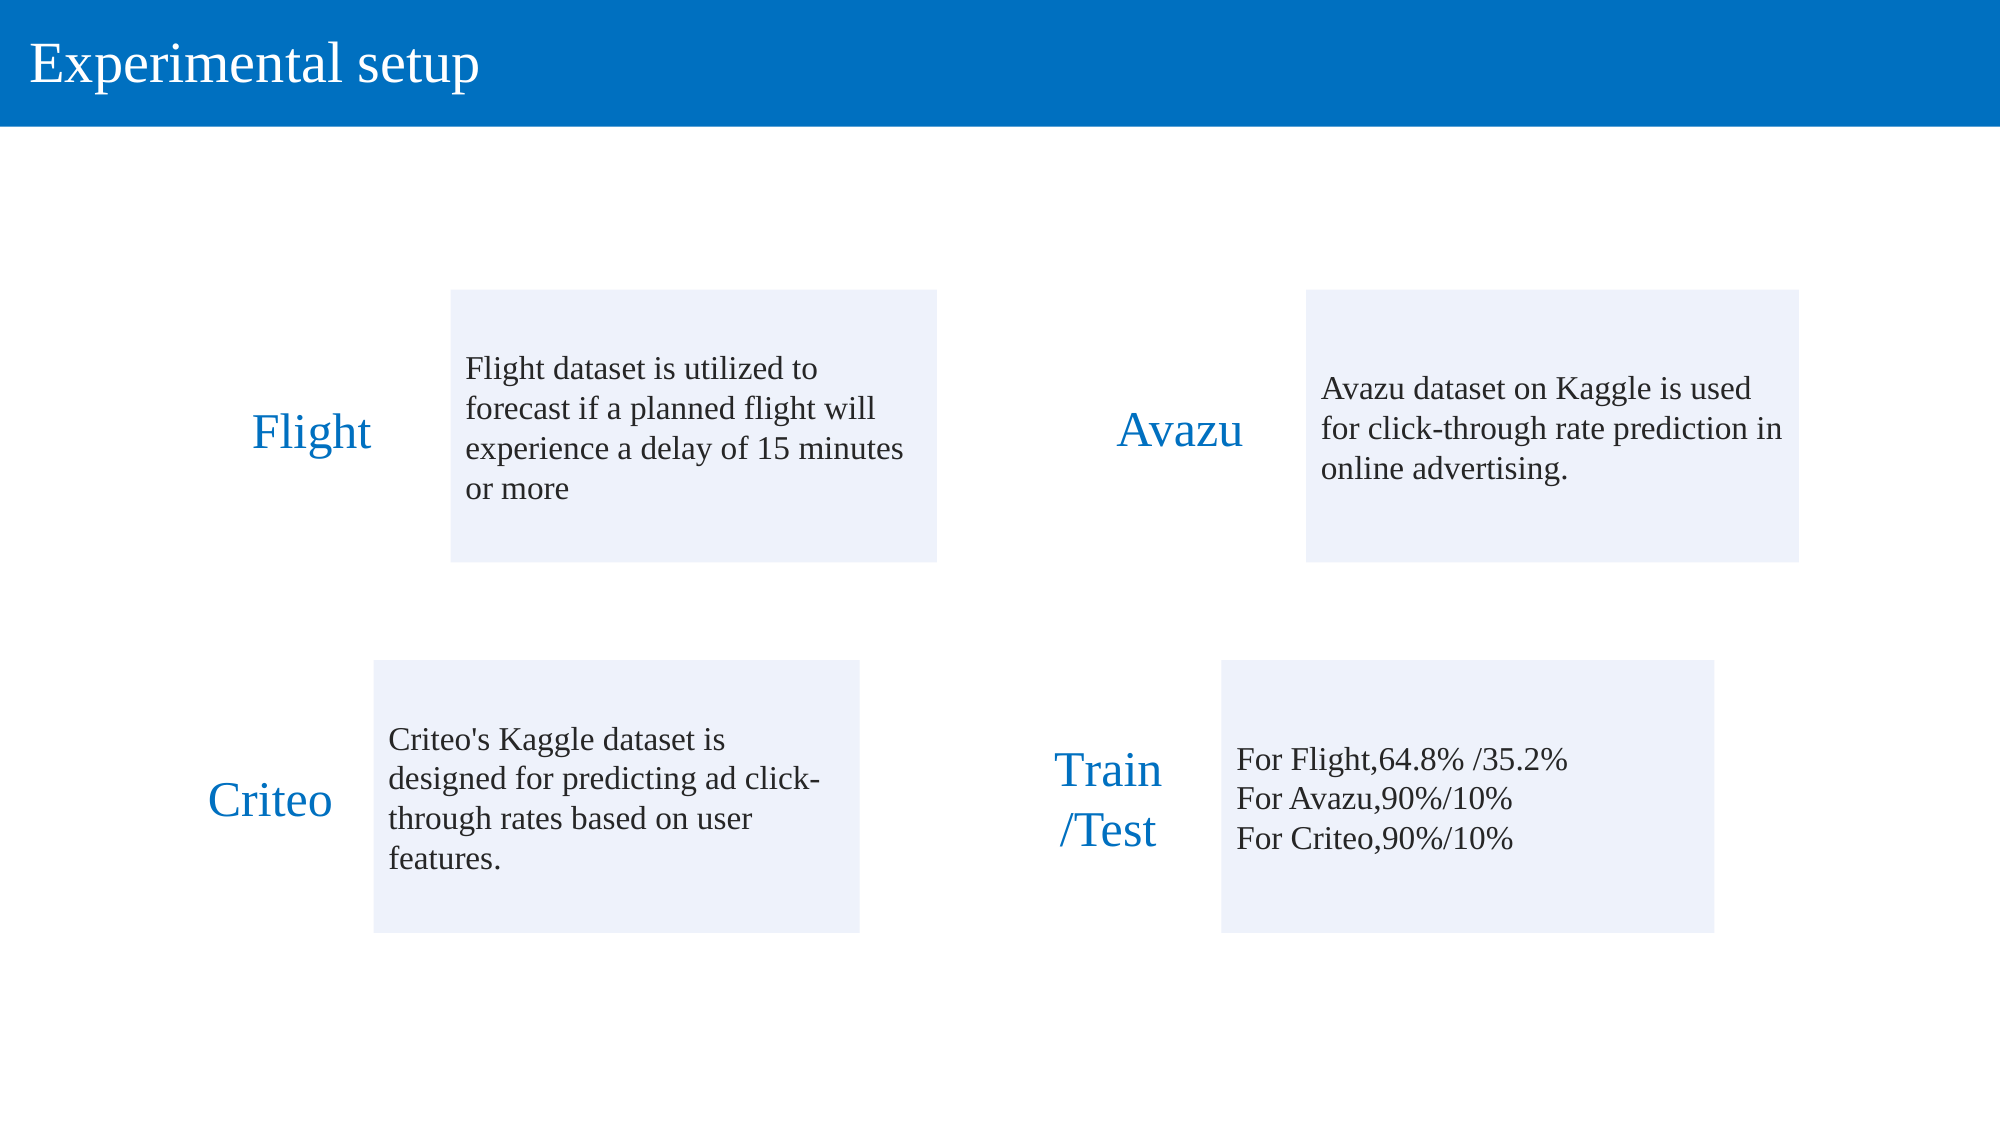

Experimental setup
Flight dataset is utilized to forecast if a planned flight will experience a delay of 15 minutes or more
Avazu dataset on Kaggle is used for click-through rate prediction in online advertising.
Avazu
Flight
Criteo's Kaggle dataset is designed for predicting ad click-through rates based on user features.
For Flight,64.8% /35.2%
For Avazu,90%/10%
For Criteo,90%/10%
Criteo
Train/Test